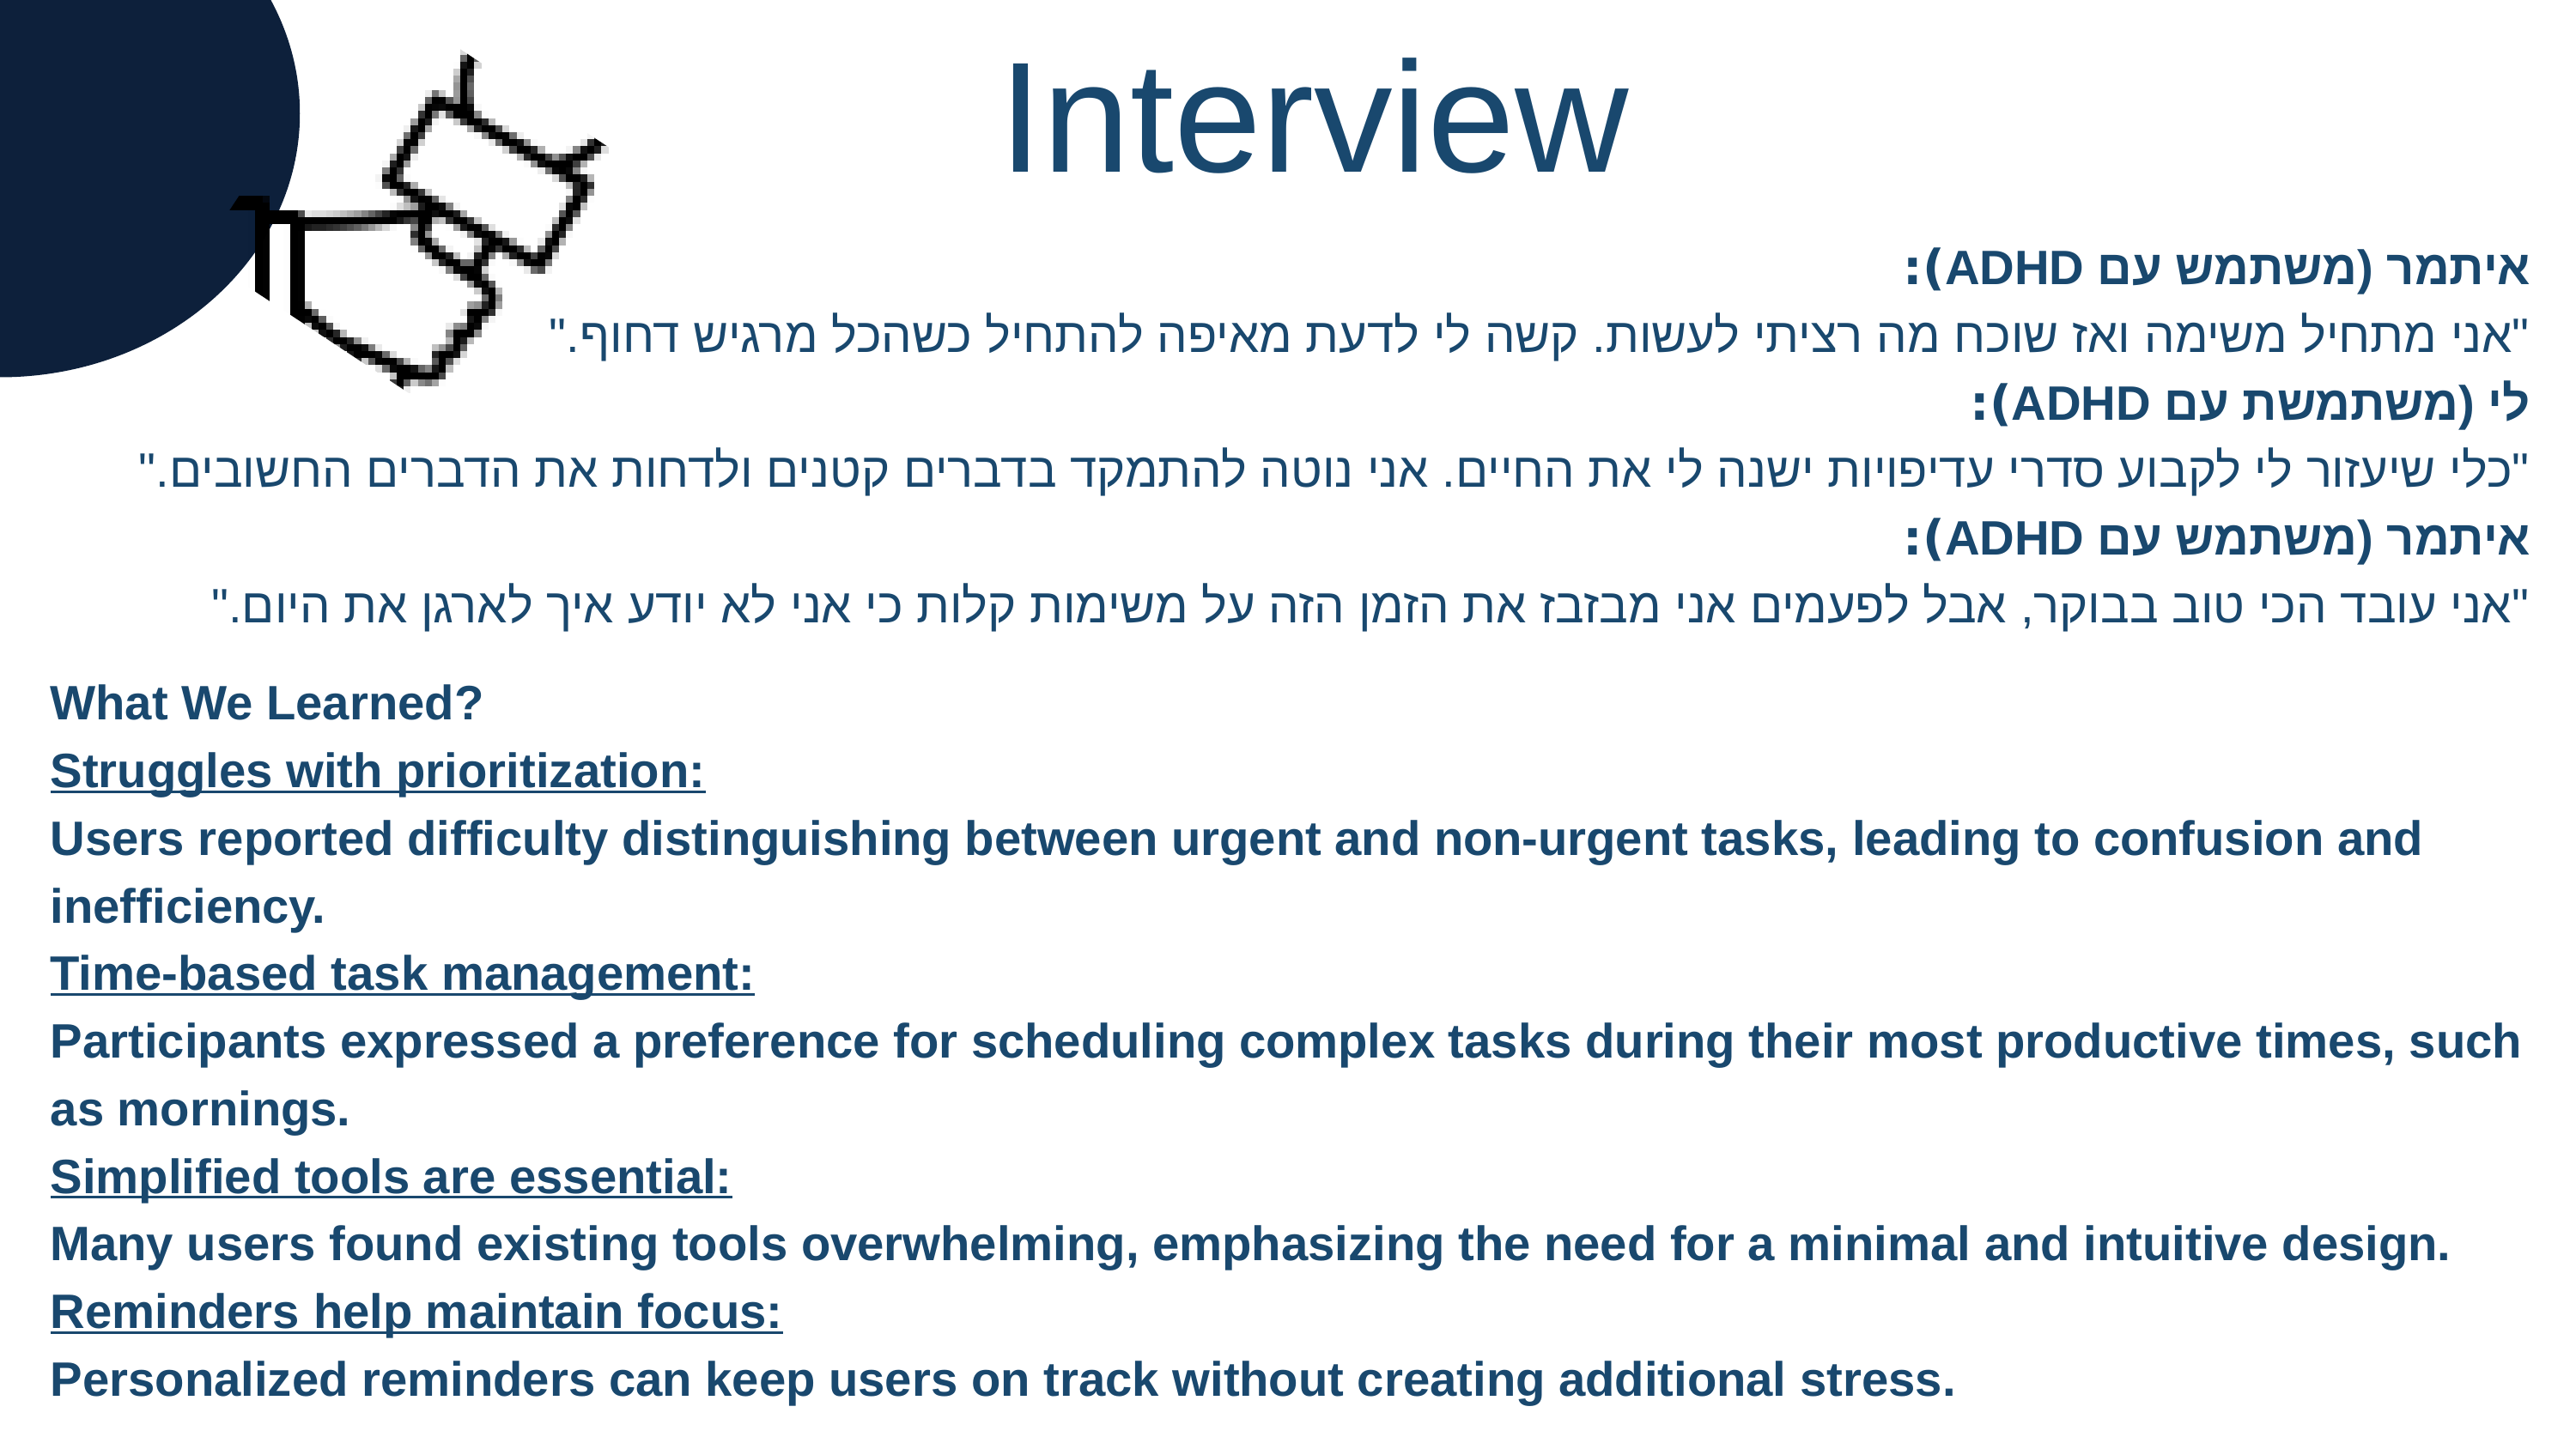

Interview
איתמר (משתמש עם ADHD):
"אני מתחיל משימה ואז שוכח מה רציתי לעשות. קשה לי לדעת מאיפה להתחיל כשהכל מרגיש דחוף."
לי (משתמשת עם ADHD):
"כלי שיעזור לי לקבוע סדרי עדיפויות ישנה לי את החיים. אני נוטה להתמקד בדברים קטנים ולדחות את הדברים החשובים."
איתמר (משתמש עם ADHD):
"אני עובד הכי טוב בבוקר, אבל לפעמים אני מבזבז את הזמן הזה על משימות קלות כי אני לא יודע איך לארגן את היום."
What We Learned?
Struggles with prioritization:
Users reported difficulty distinguishing between urgent and non-urgent tasks, leading to confusion and inefficiency.
Time-based task management:
Participants expressed a preference for scheduling complex tasks during their most productive times, such as mornings.
Simplified tools are essential:
Many users found existing tools overwhelming, emphasizing the need for a minimal and intuitive design.
Reminders help maintain focus:
Personalized reminders can keep users on track without creating additional stress.